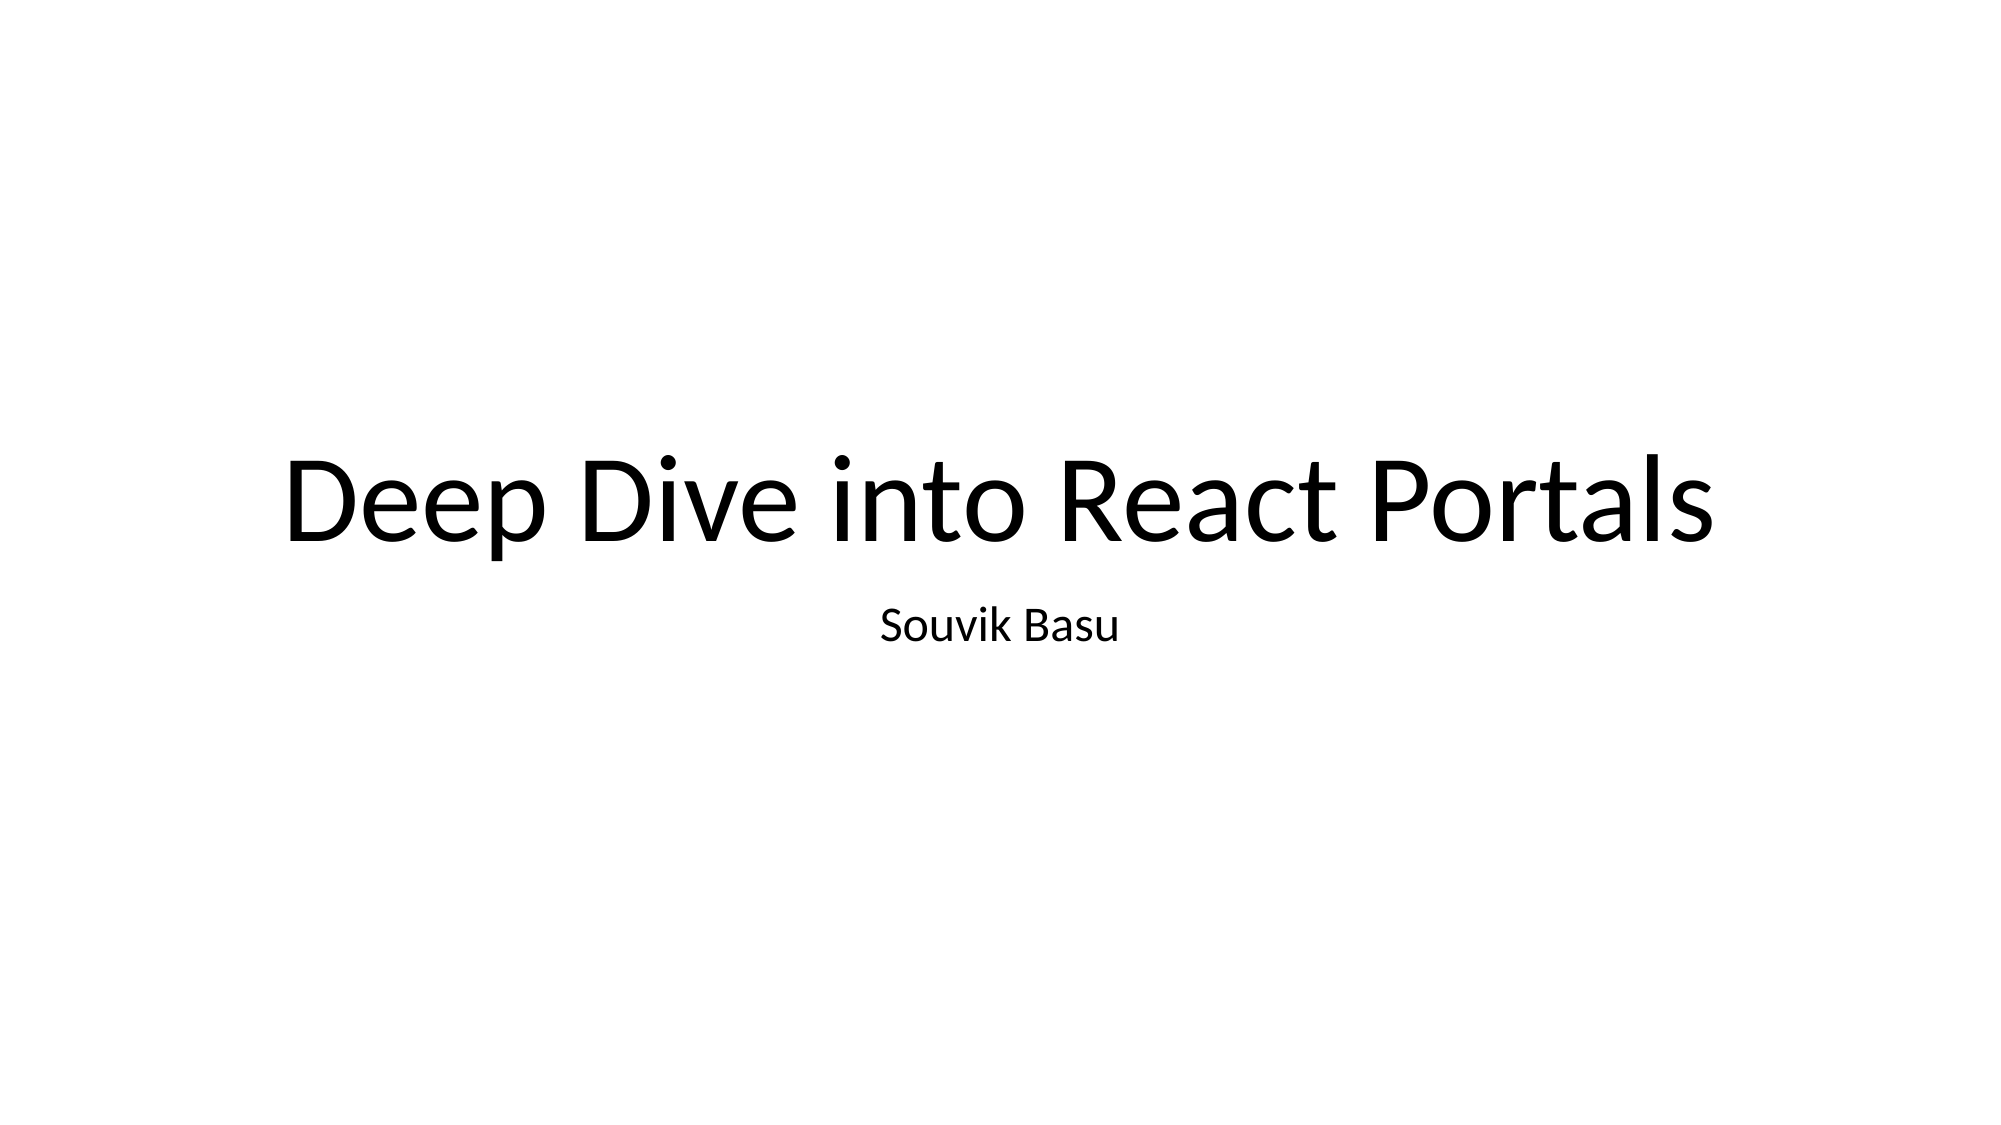

# Deep Dive into React Portals
Souvik Basu